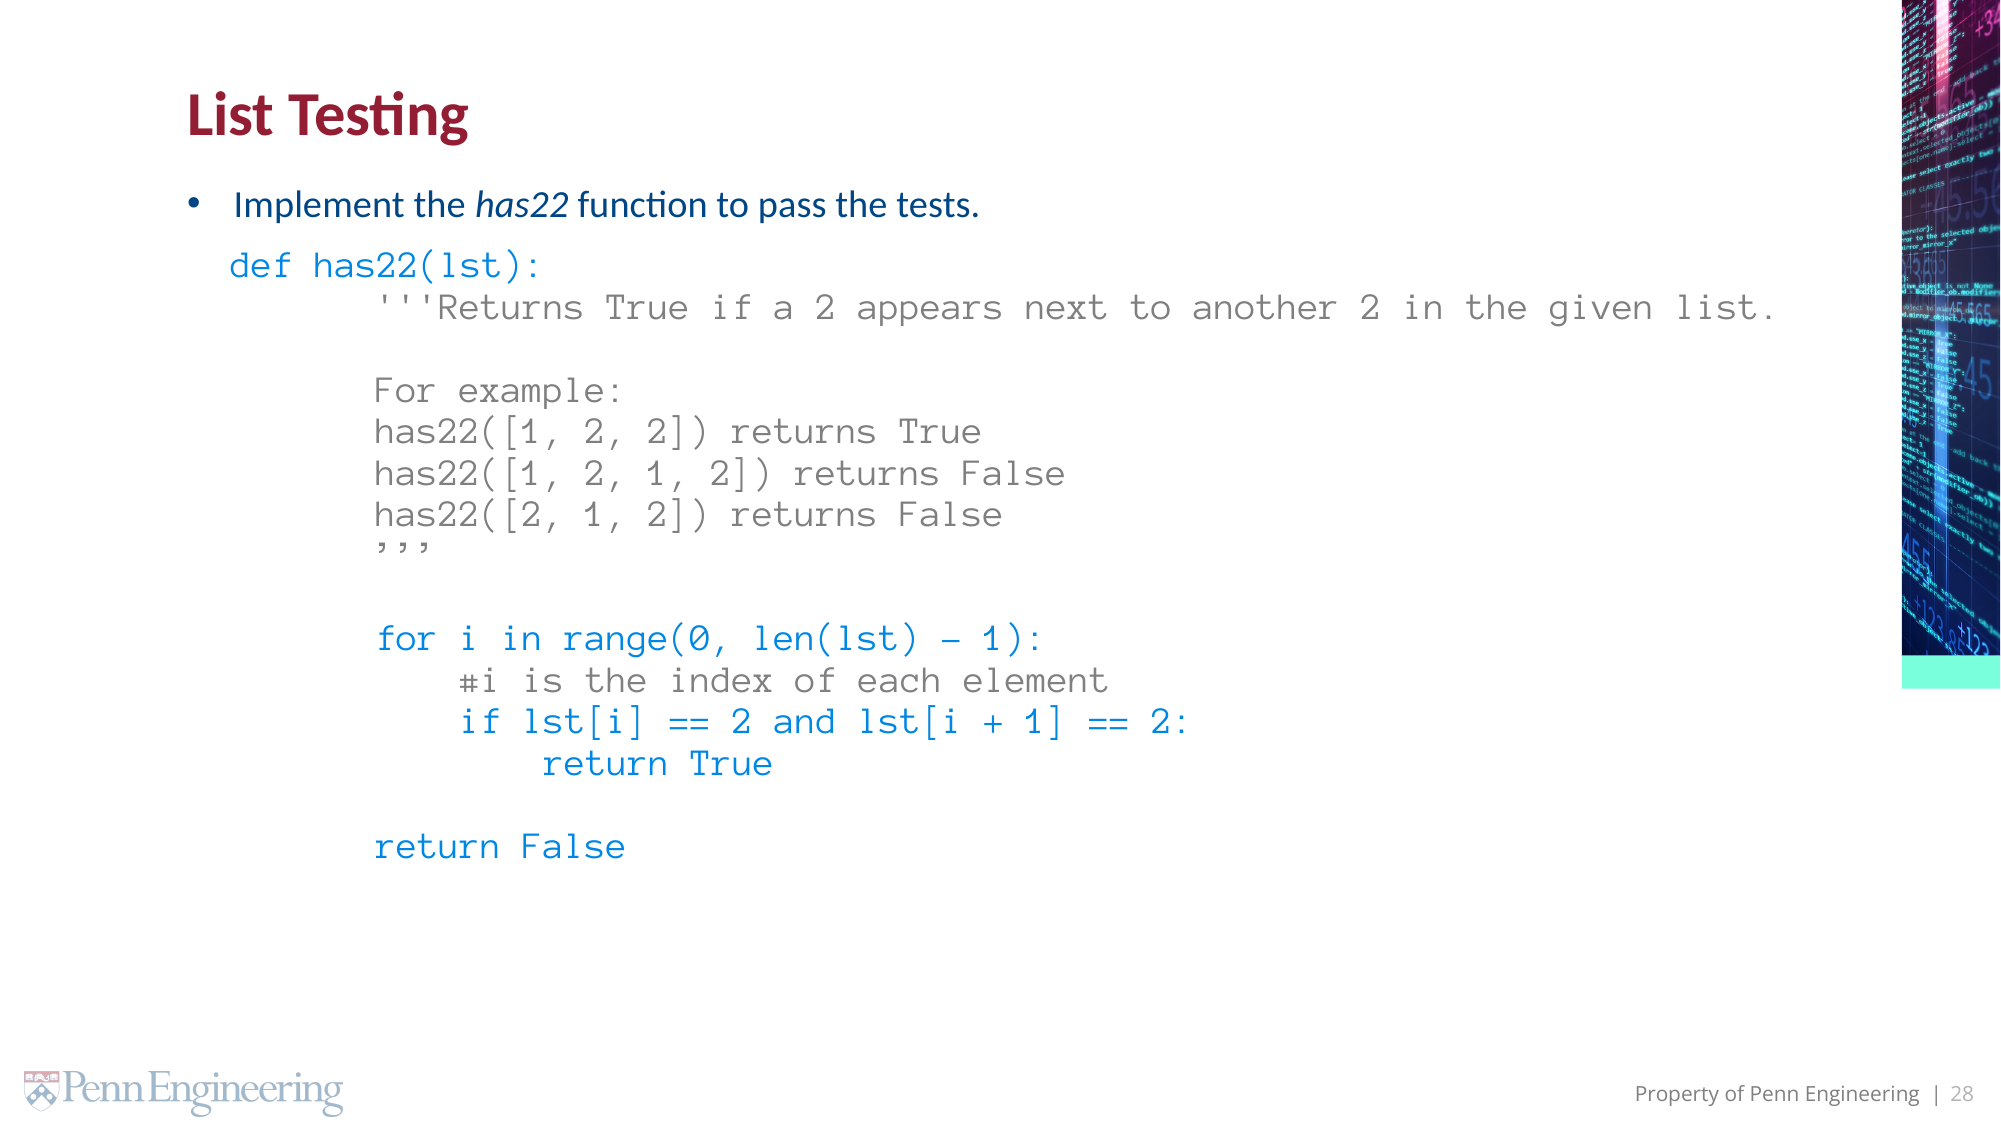

# List Testing
Implement the has22 function to pass the tests.
     def has22(lst):
         '''Returns True if a 2 appears next to another 2 in the given list.
         For example:
         has22([1, 2, 2]) returns True
         has22([1, 2, 1, 2]) returns False
         has22([2, 1, 2]) returns False
         ’’’
         for i in range(0, len(lst) - 1):
             #i is the index of each element
             if lst[i] == 2 and lst[i + 1] == 2:
                 return True
         return False
28